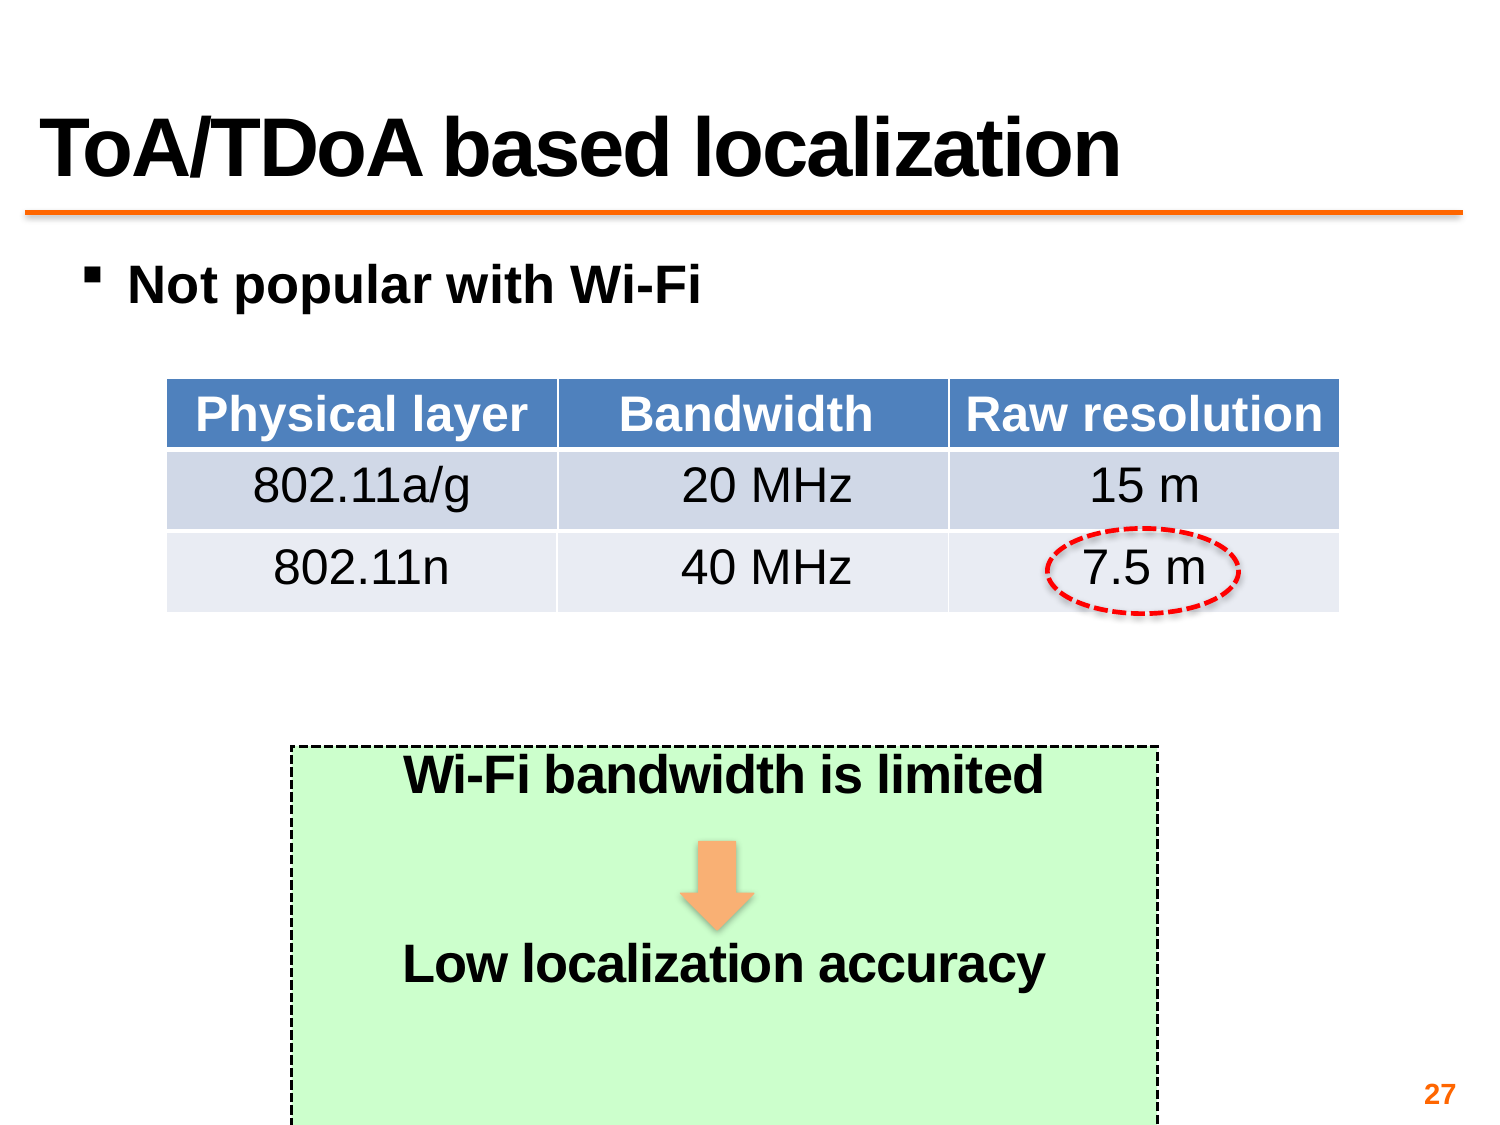

# ToA/TDoA based localization
Not popular with Wi-Fi
| Physical layer | Bandwidth | Raw resolution |
| --- | --- | --- |
| 802.11a/g | 20 MHz | 15 m |
| Physical layer | Bandwidth | Raw resolution |
| --- | --- | --- |
| 802.11a/g | 20 MHz | 15 m |
| 802.11n | 40 MHz | 7.5 m |

Wi-Fi bandwidth is limited

Low localization accuracy

27